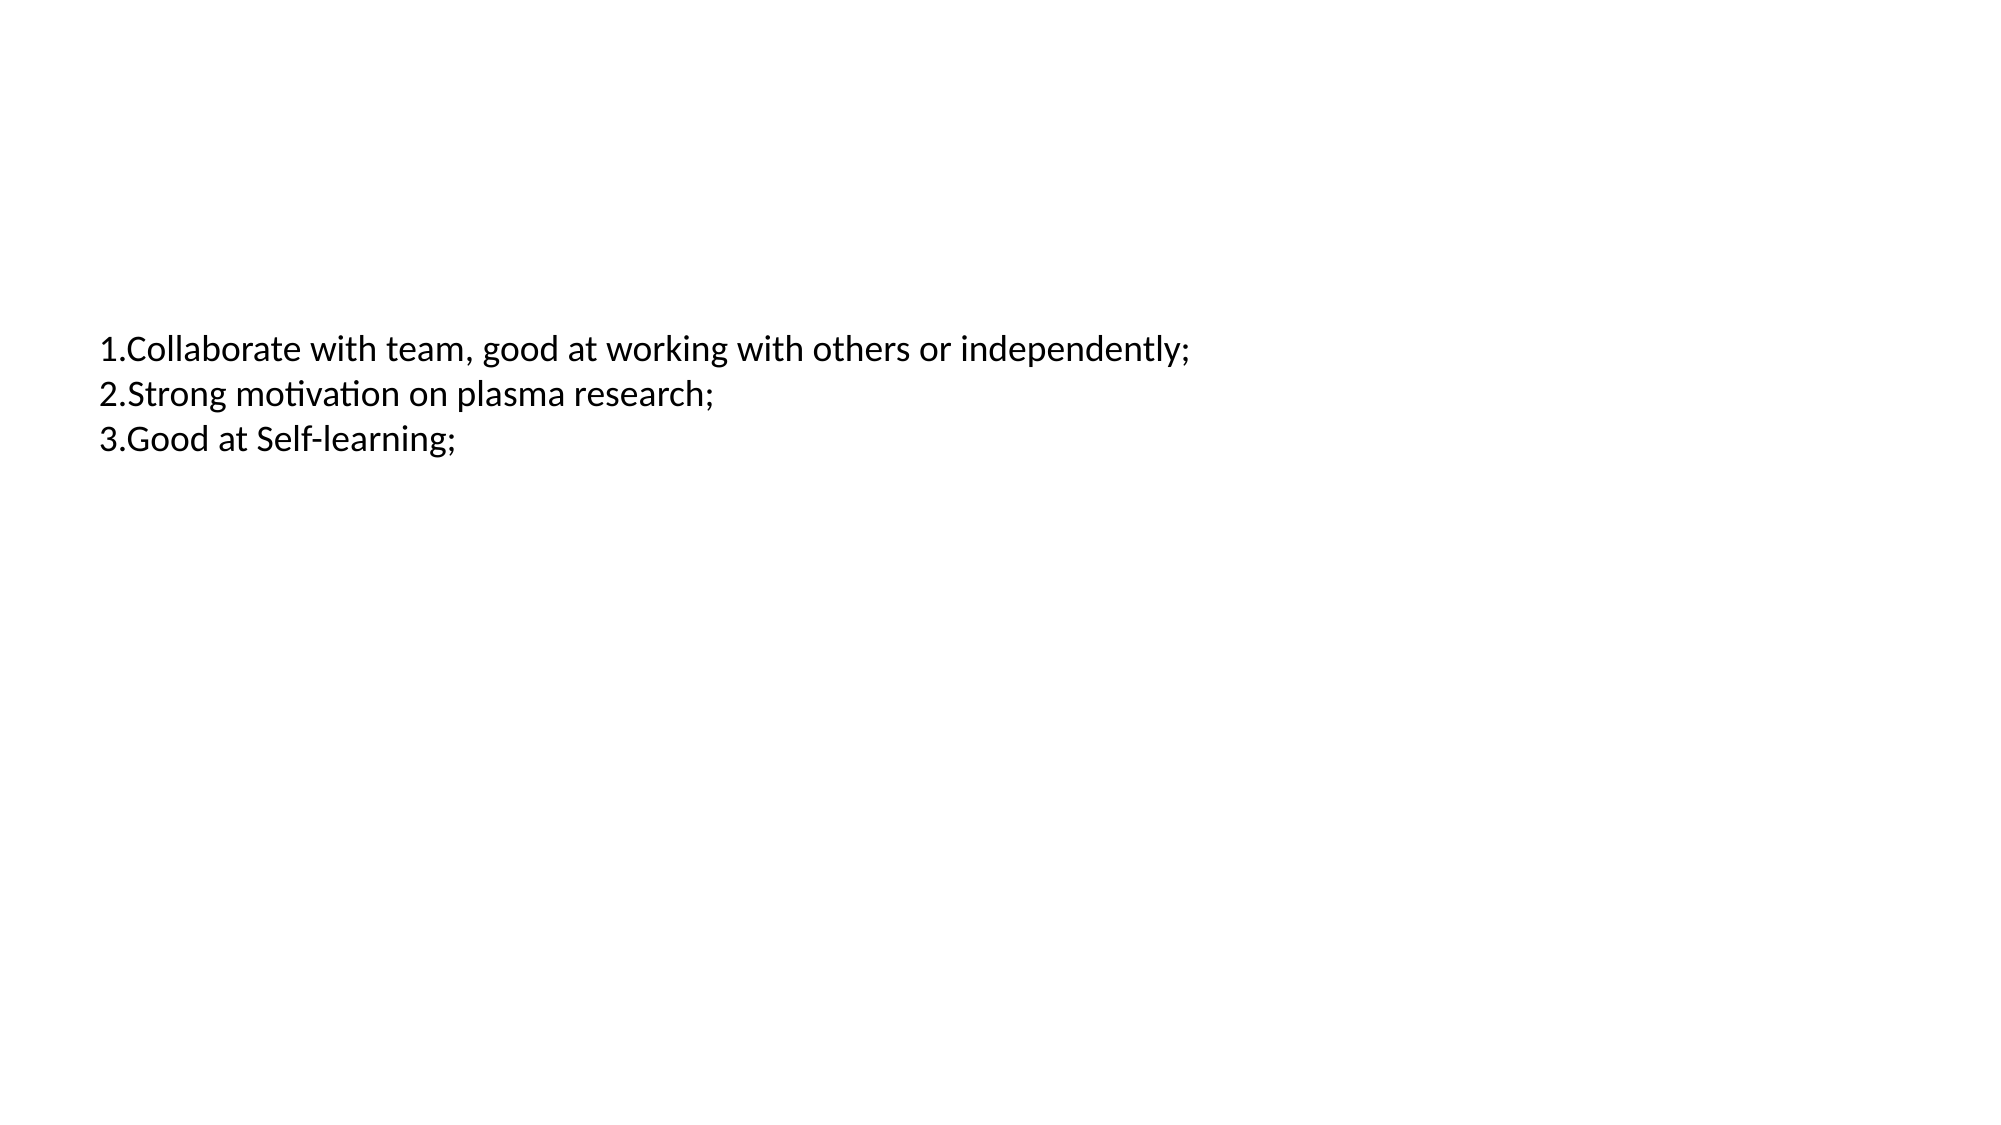

1.Collaborate with team, good at working with others or independently;
2.Strong motivation on plasma research;
3.Good at Self-learning;